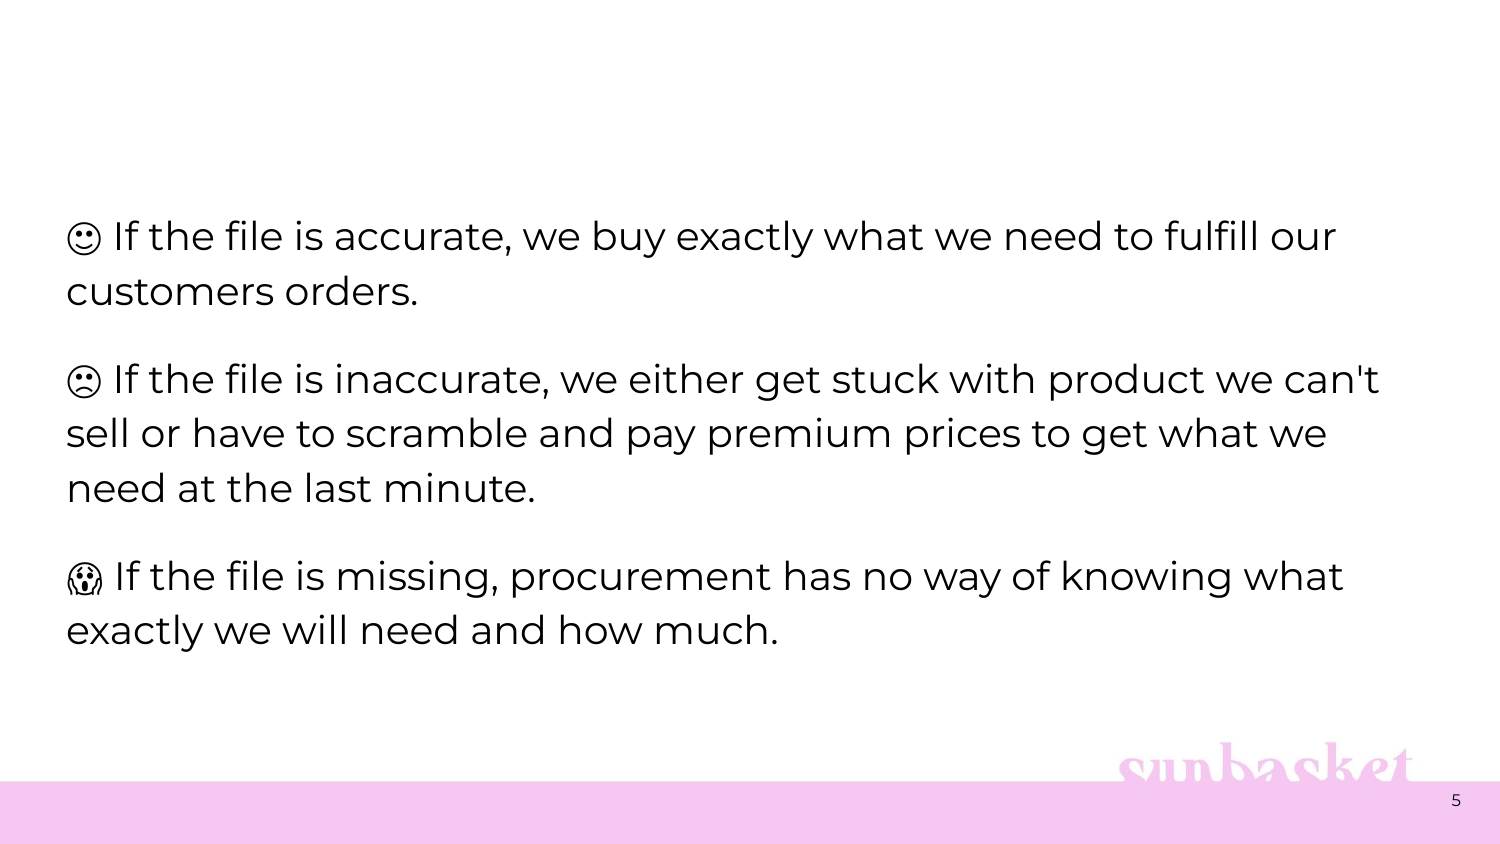

#
🙂 If the file is accurate, we buy exactly what we need to fulfill our customers orders.
🙁 If the file is inaccurate, we either get stuck with product we can't sell or have to scramble and pay premium prices to get what we need at the last minute.
😱 If the file is missing, procurement has no way of knowing what exactly we will need and how much.

5